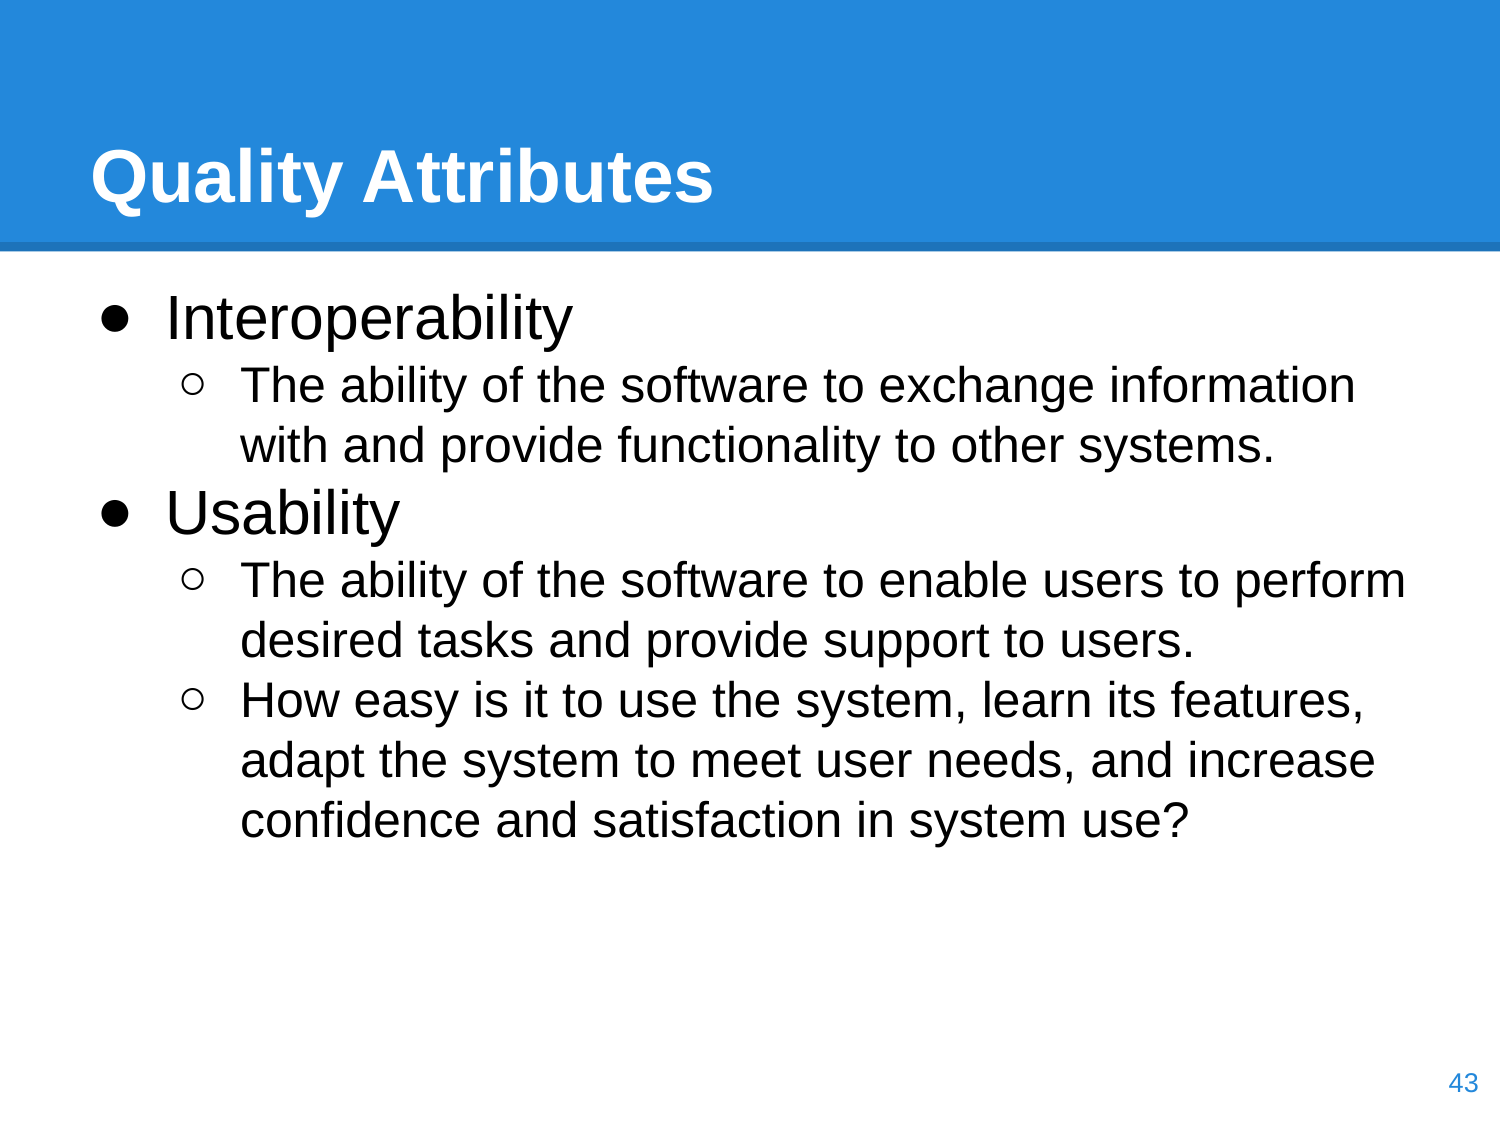

# Quality Attributes
Interoperability
The ability of the software to exchange information with and provide functionality to other systems.
Usability
The ability of the software to enable users to perform desired tasks and provide support to users.
How easy is it to use the system, learn its features, adapt the system to meet user needs, and increase confidence and satisfaction in system use?

43